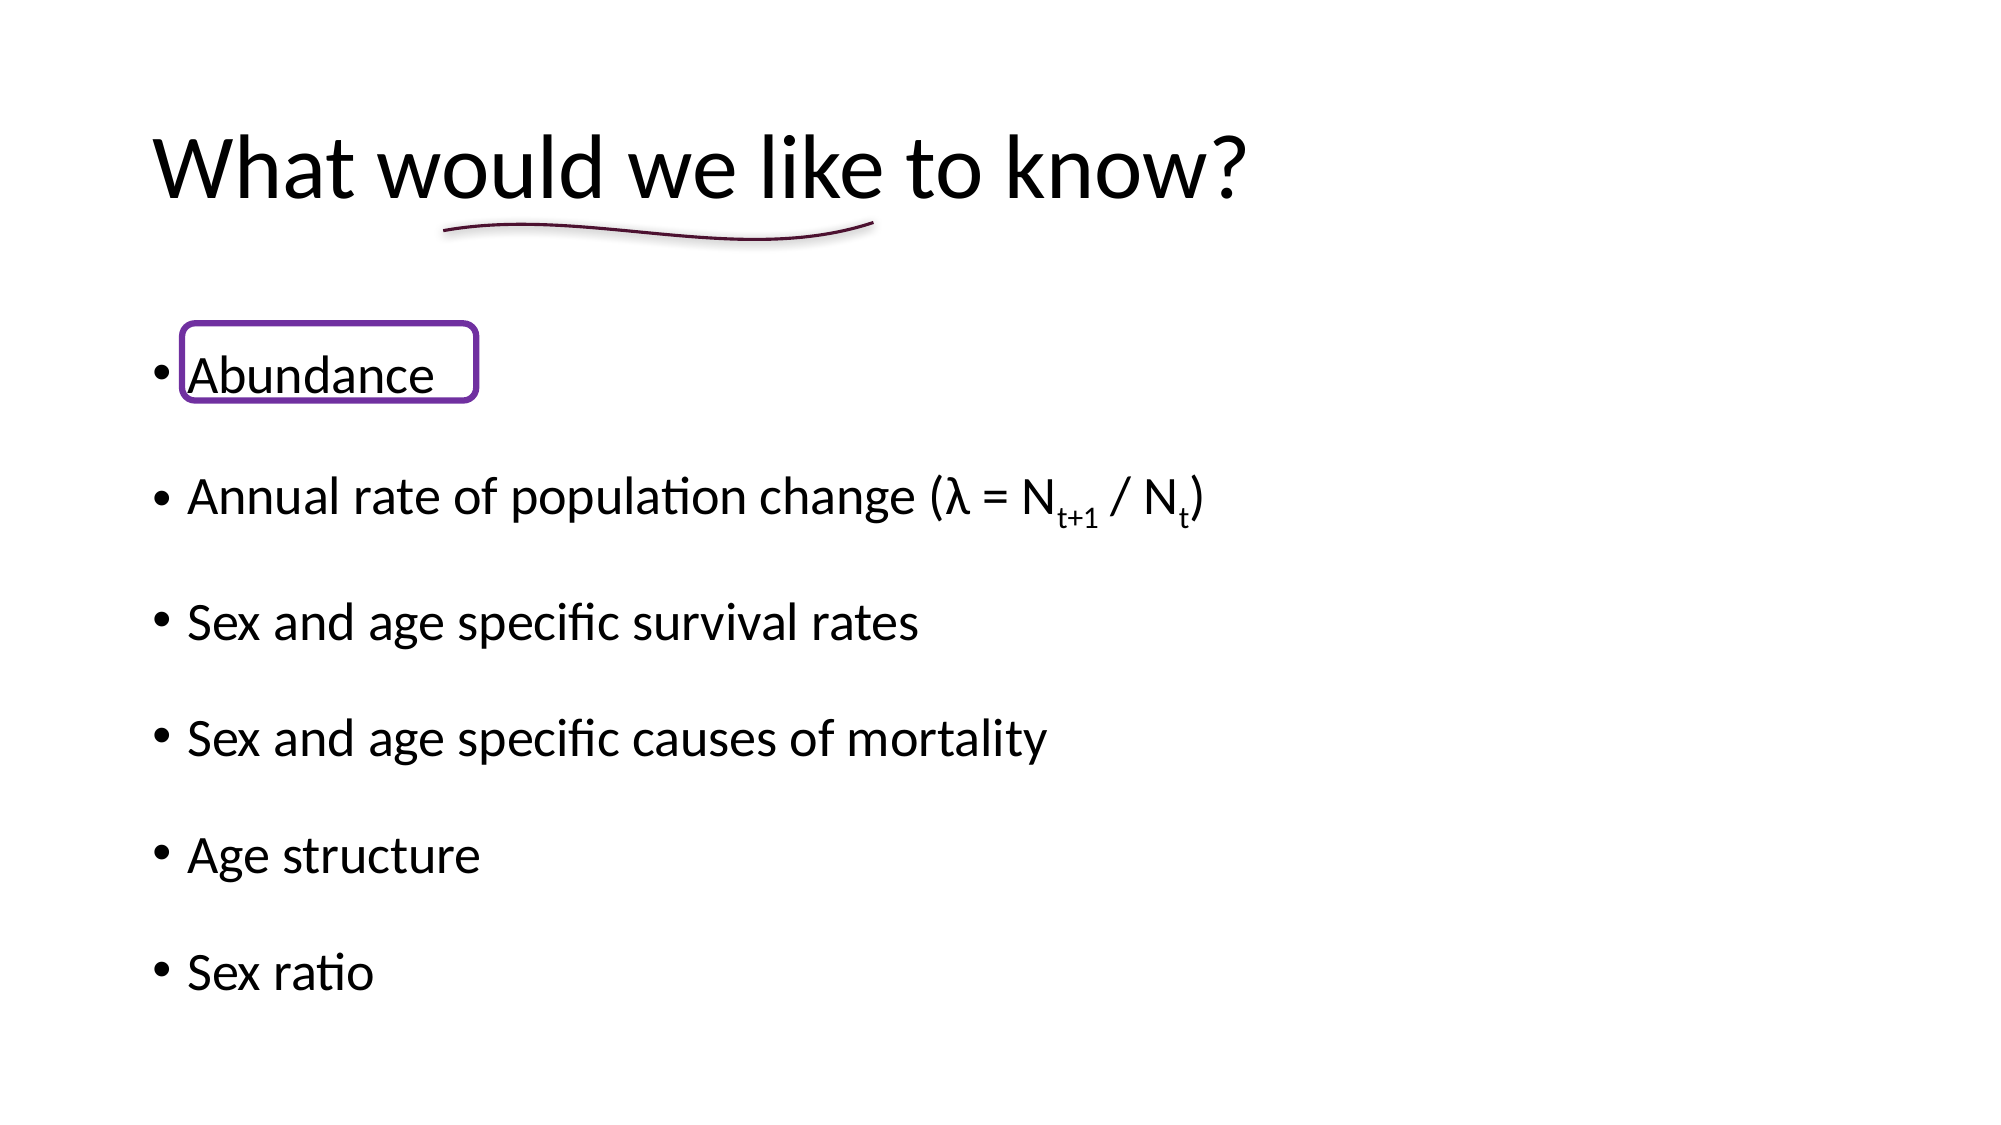

# What would we like to know?

Abundance
Annual rate of population change (λ = Nt+1 / Nt)
Sex and age specific survival rates
Sex and age specific causes of mortality
Age structure
Sex ratio